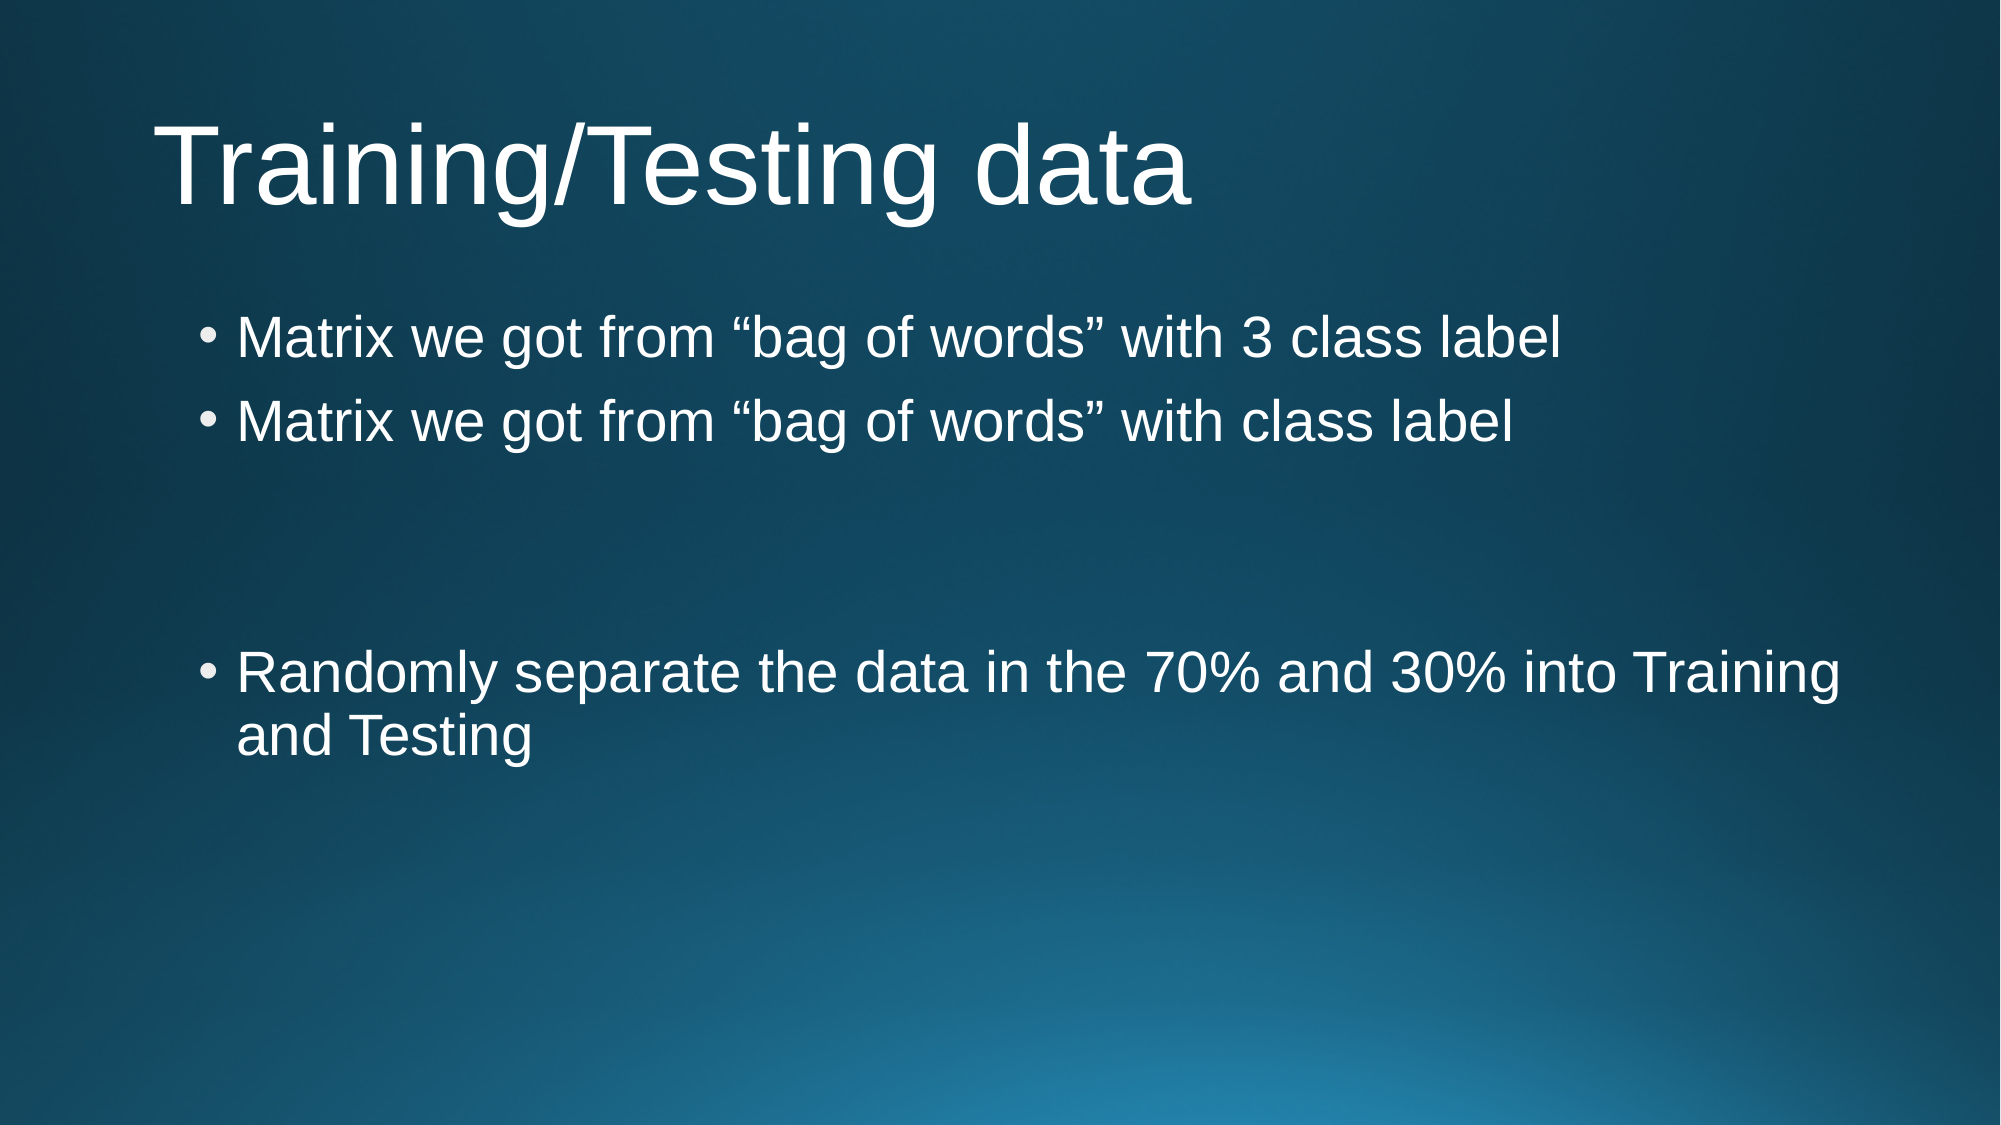

# Training/Testing data
Matrix we got from “bag of words” with 3 class label
Matrix we got from “bag of words” with class label

Randomly separate the data in the 70% and 30% into Training and Testing